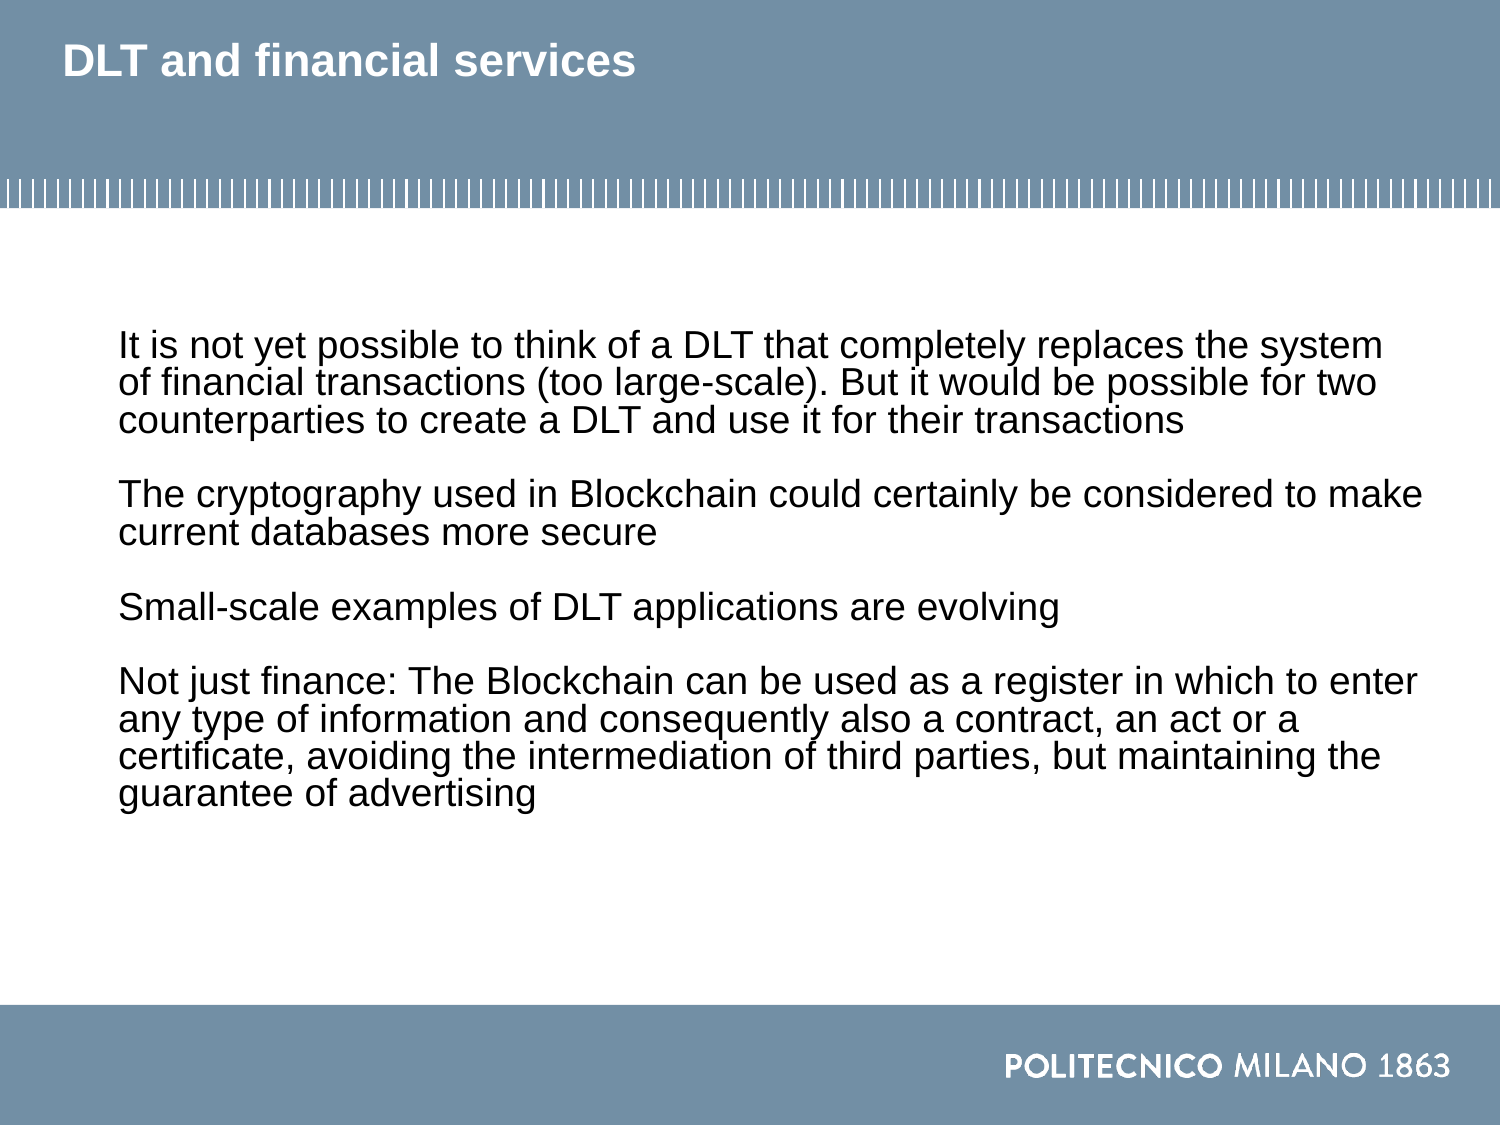

# DLT and financial services
It is not yet possible to think of a DLT that completely replaces the system of financial transactions (too large-scale). But it would be possible for two counterparties to create a DLT and use it for their transactions

The cryptography used in Blockchain could certainly be considered to make current databases more secure

Small-scale examples of DLT applications are evolving

Not just finance: The Blockchain can be used as a register in which to enter any type of information and consequently also a contract, an act or a certificate, avoiding the intermediation of third parties, but maintaining the guarantee of advertising